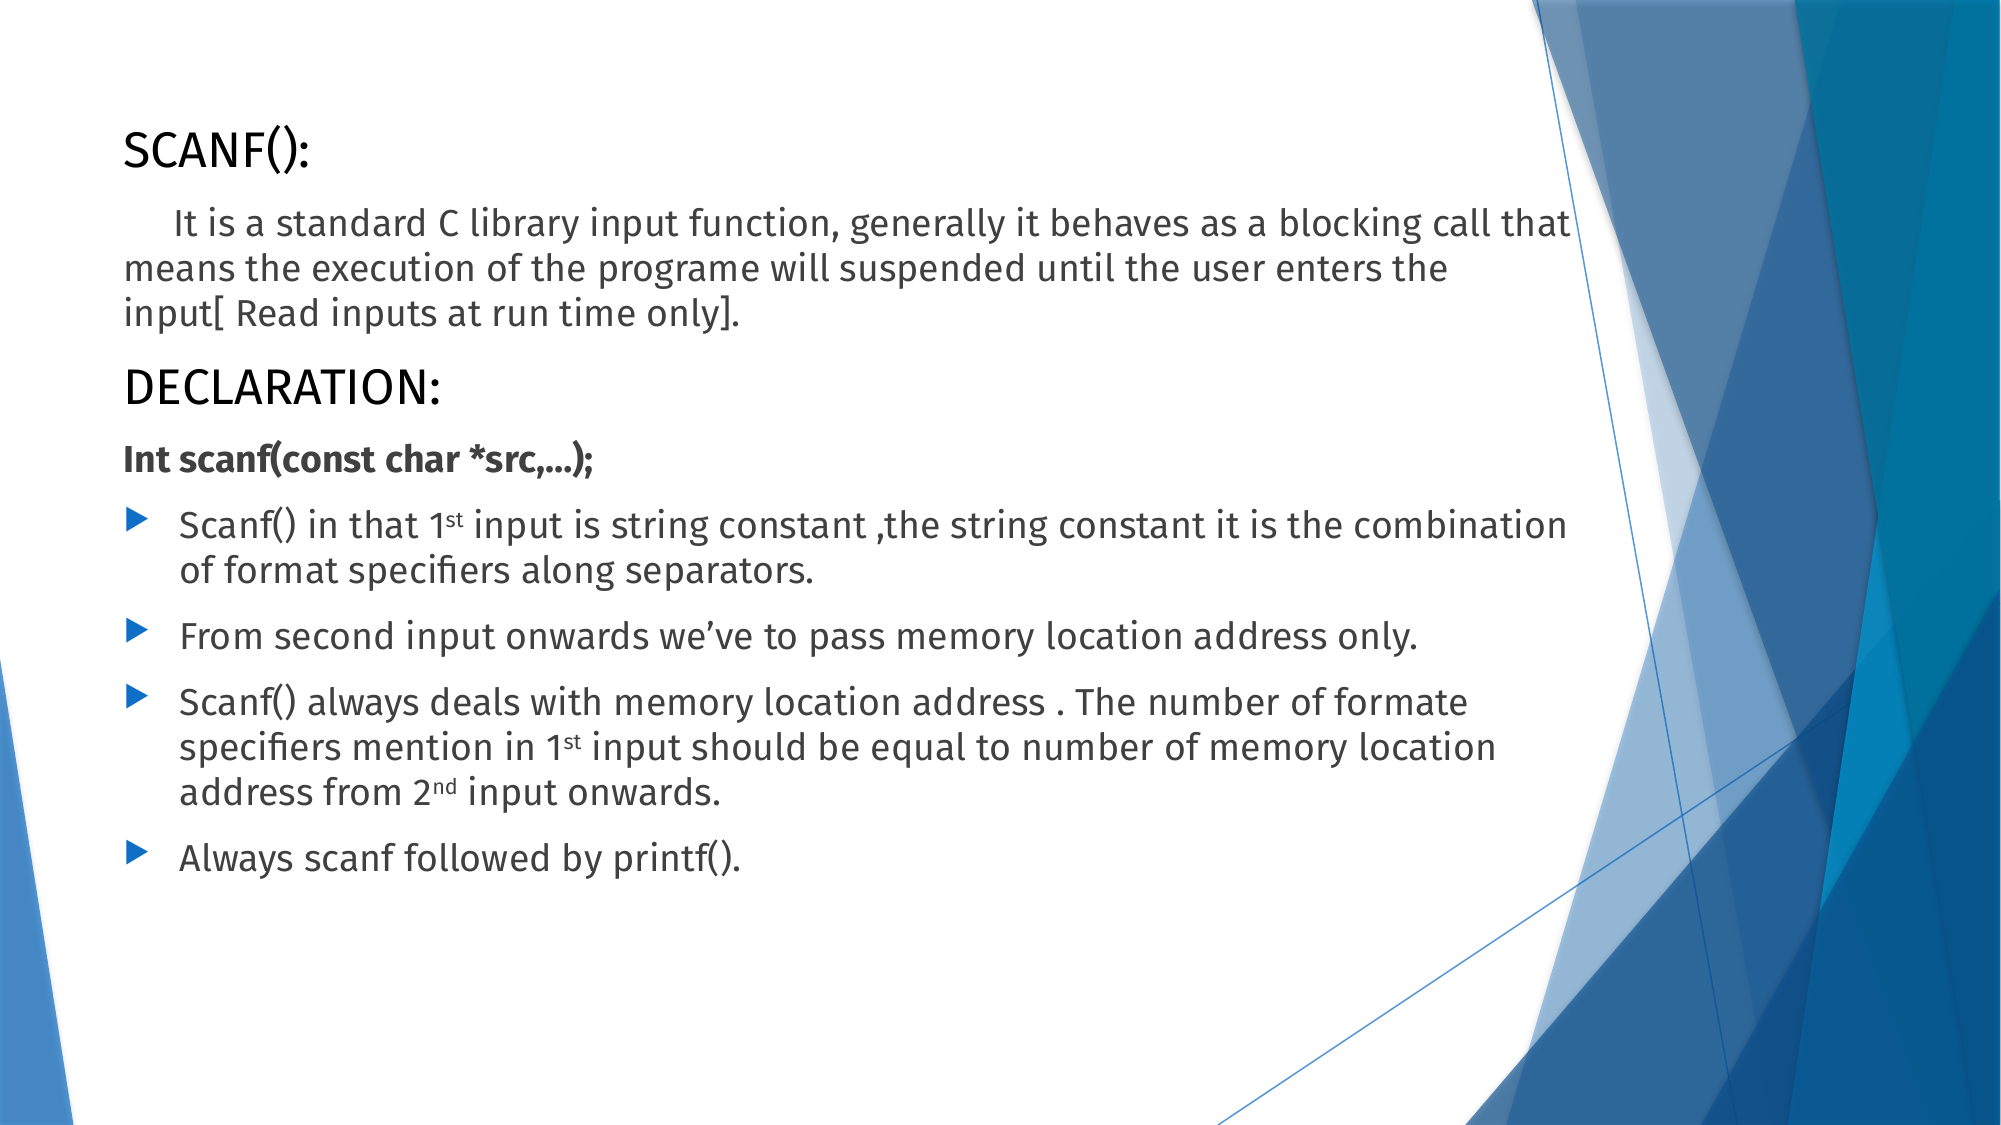

SCANF():
     It is a standard C library input function, generally it behaves as a blocking call that means the execution of the programe will suspended until the user enters the input[ Read inputs at run time only].
DECLARATION:
Int scanf(const char *src,…);
Scanf() in that 1st input is string constant ,the string constant it is the combination of format specifiers along separators.
From second input onwards we’ve to pass memory location address only.
Scanf() always deals with memory location address . The number of formate specifiers mention in 1st input should be equal to number of memory location address from 2nd input onwards.
Always scanf followed by printf().